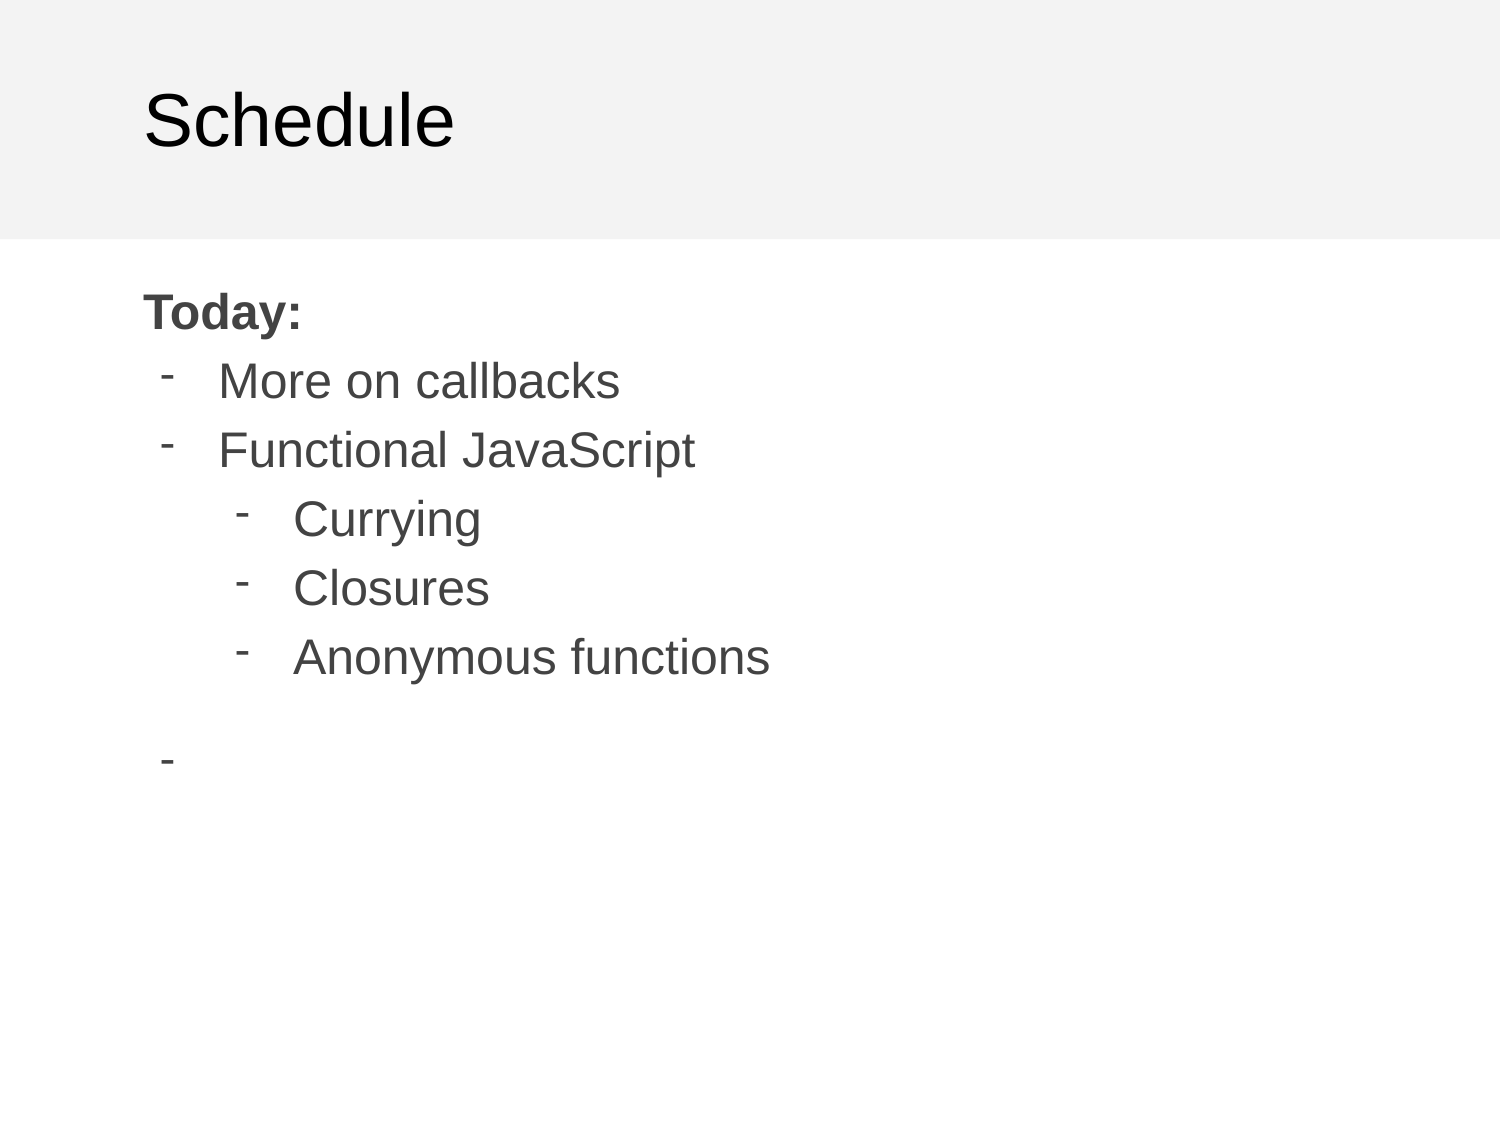

Schedule
Today:
More on callbacks
Functional JavaScript
Currying
Closures
Anonymous functions